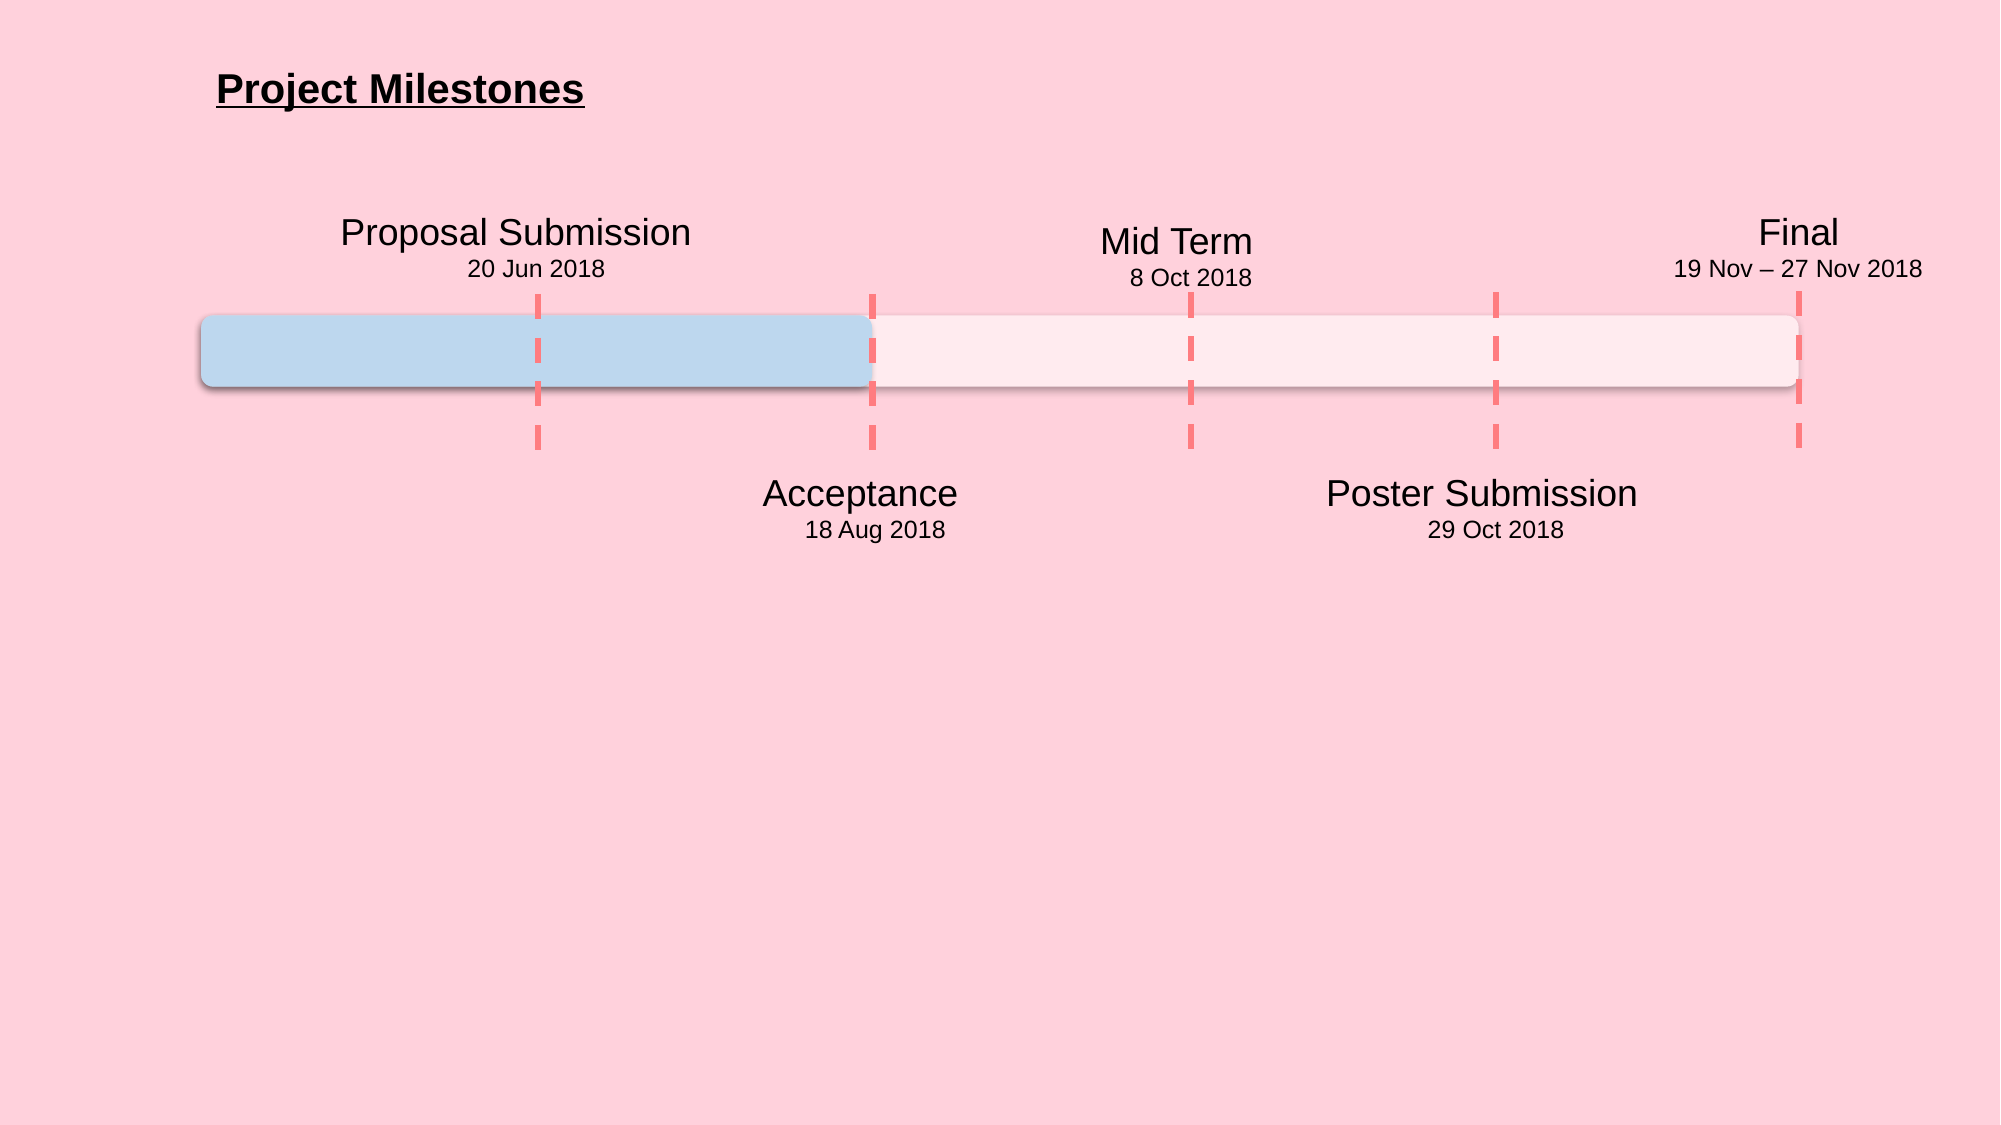

Project Milestones
Proposal Submission
20 Jun 2018
Final
19 Nov – 27 Nov 2018
Mid Term
8 Oct 2018

Acceptance
18 Aug 2018
Poster Submission
29 Oct 2018